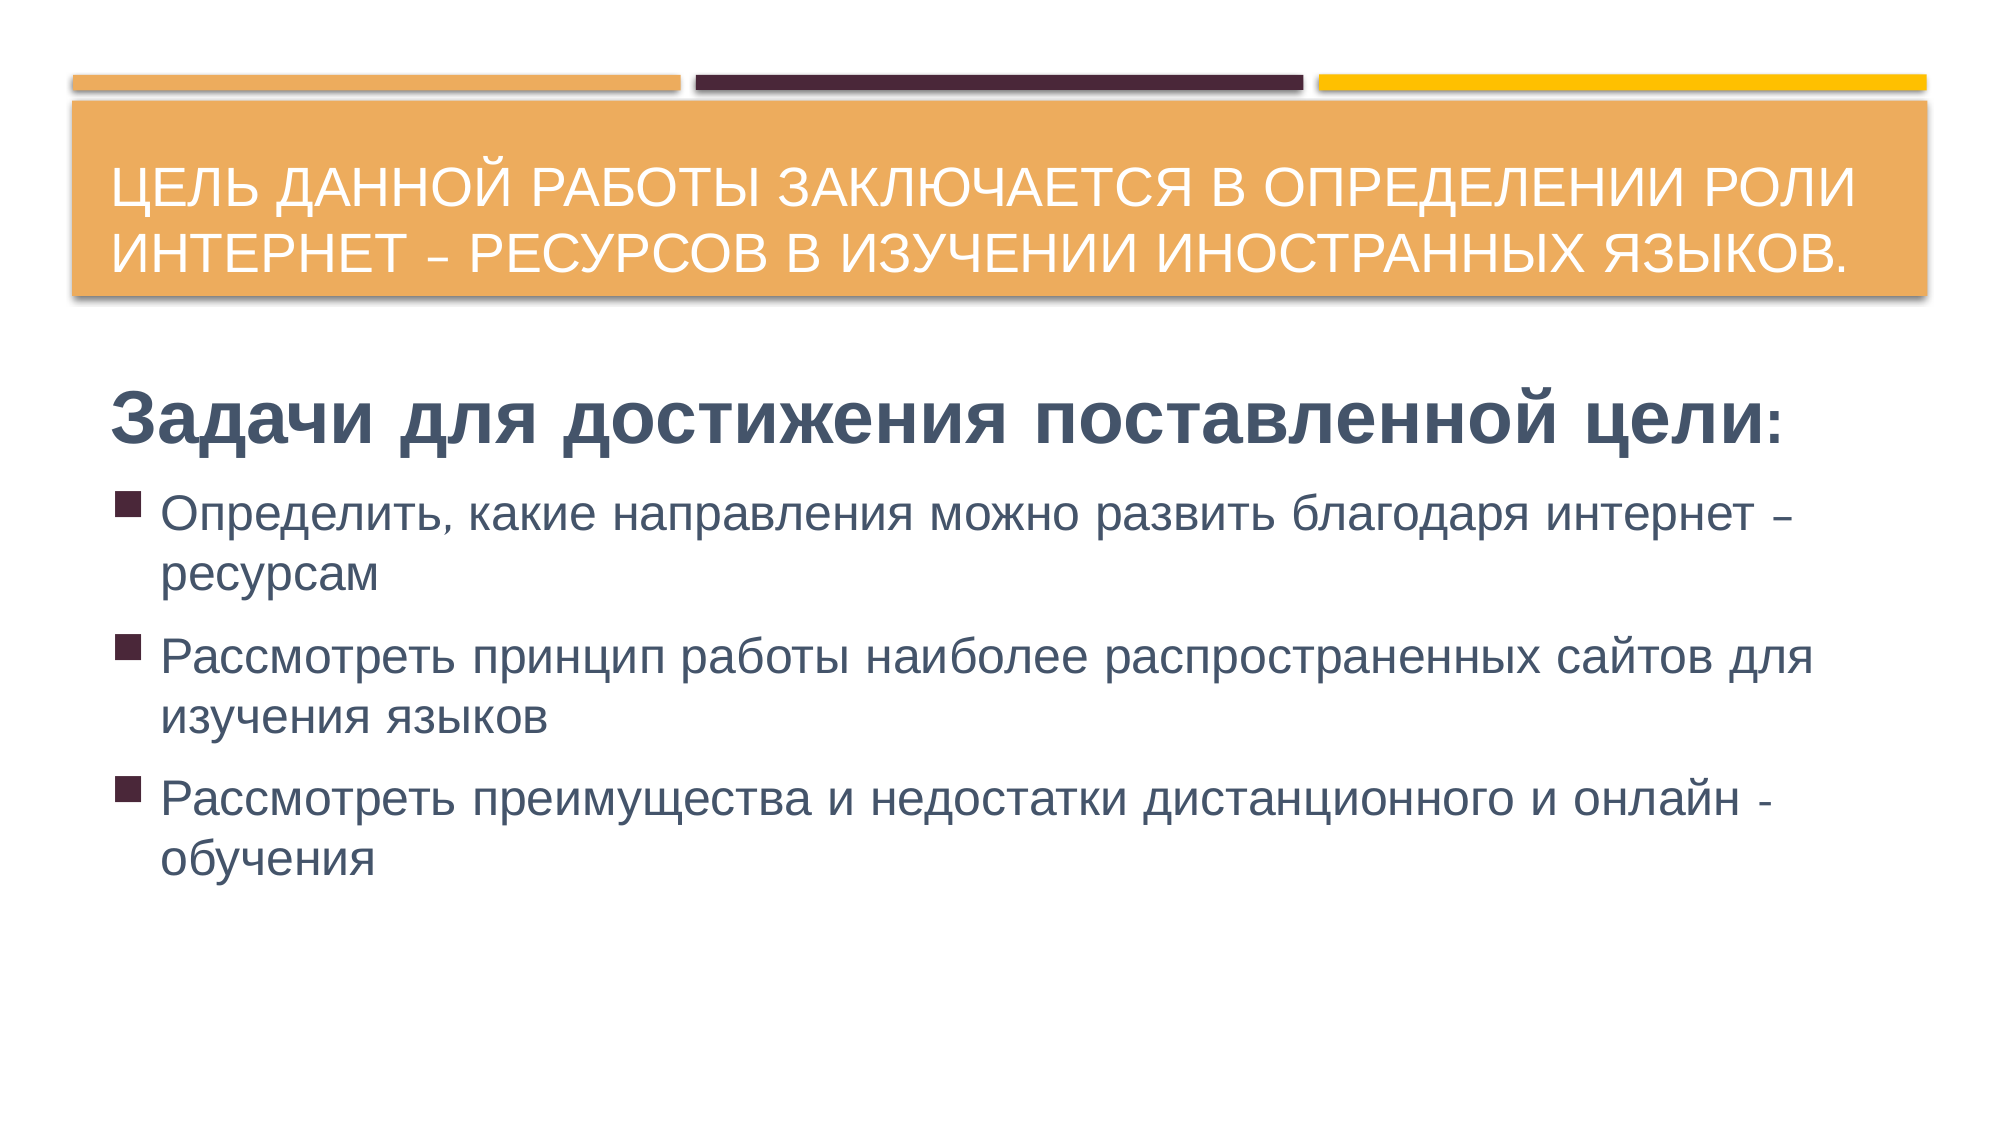

# Цель данной работы заключается в определении роли интернет – ресурсов в изучении иностранных языков.
Задачи для достижения поставленной цели:
Определить, какие направления можно развить благодаря интернет – ресурсам
Рассмотреть принцип работы наиболее распространенных сайтов для изучения языков
Рассмотреть преимущества и недостатки дистанционного и онлайн - обучения